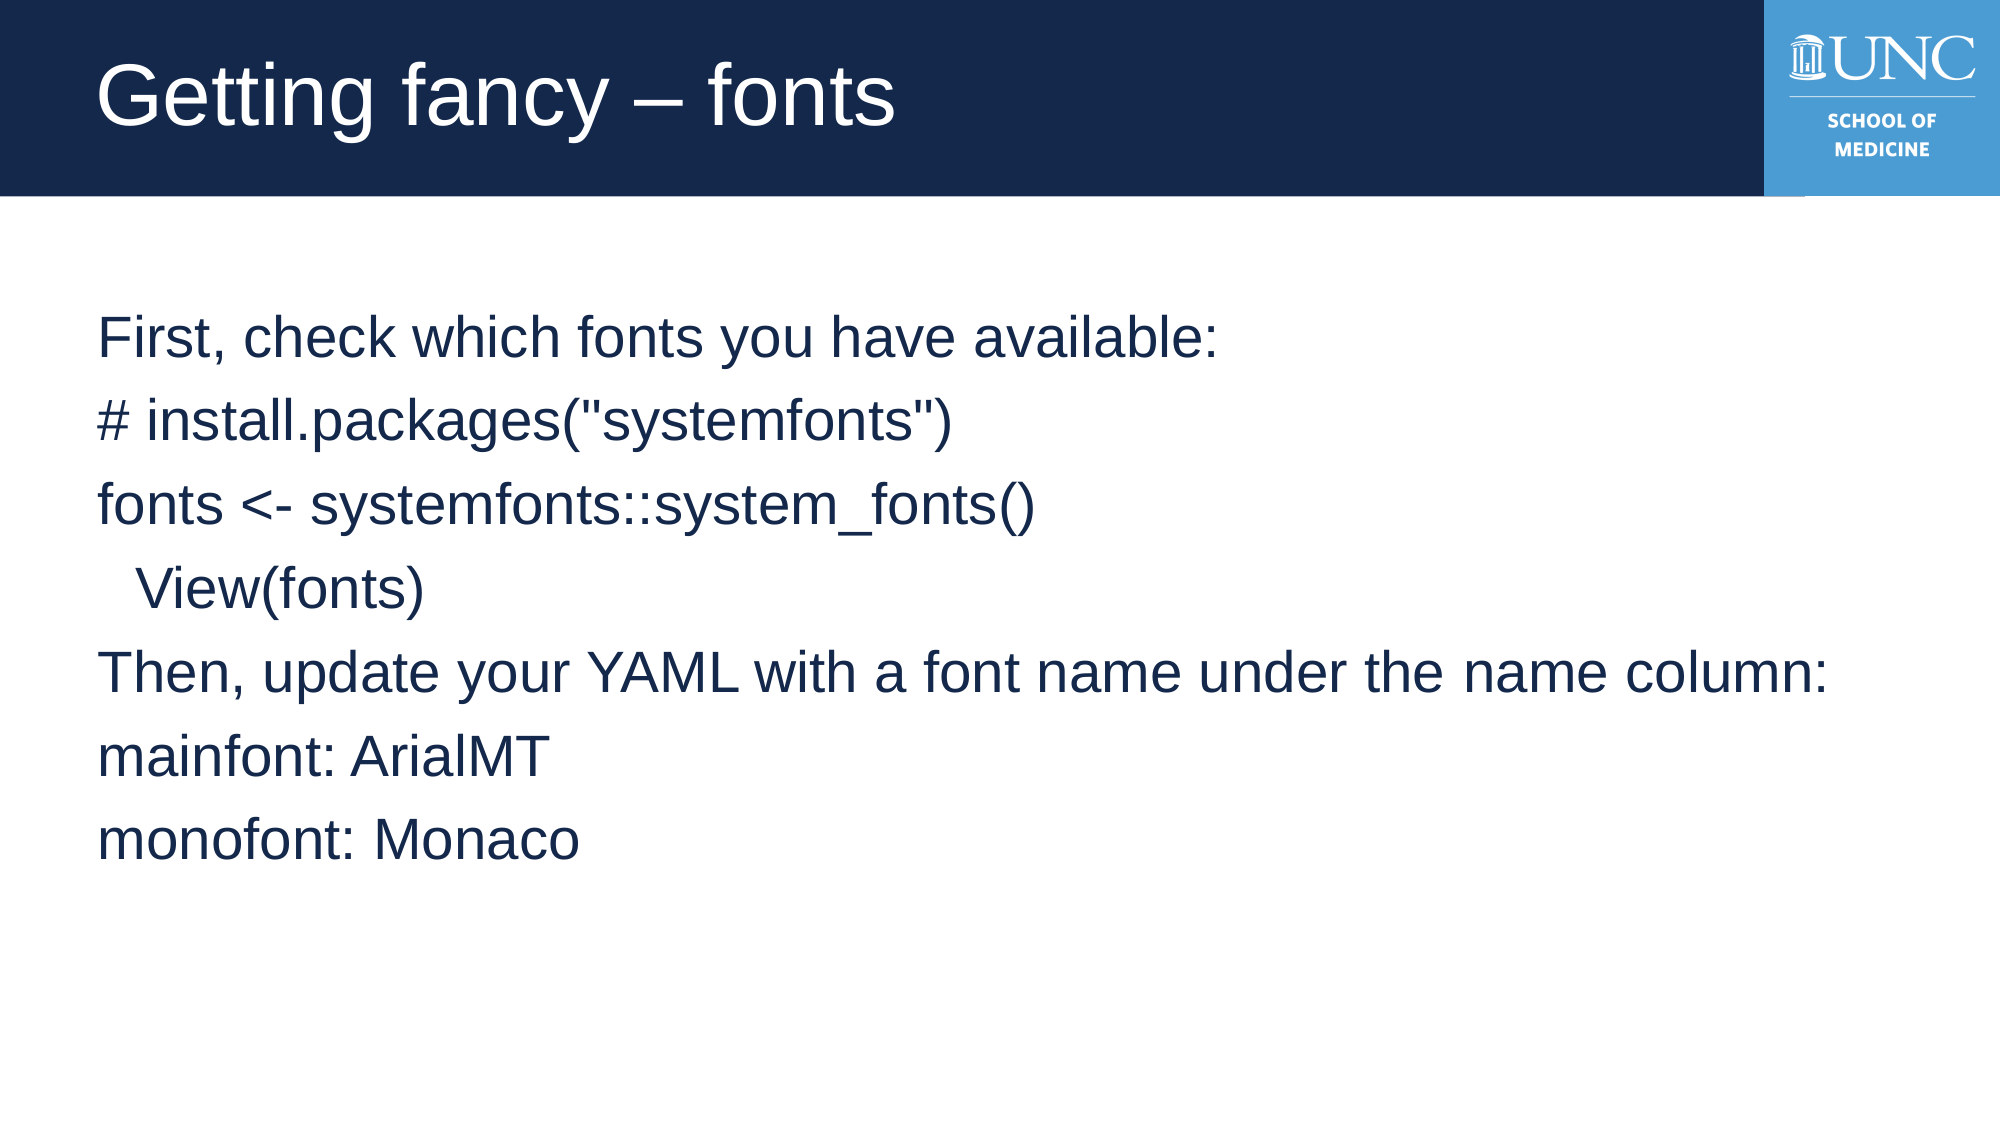

# Getting fancy – fonts
First, check which fonts you have available:
# install.packages("systemfonts")
fonts <- systemfonts::system_fonts()
View(fonts)
Then, update your YAML with a font name under the name column:
mainfont: ArialMT
monofont: Monaco